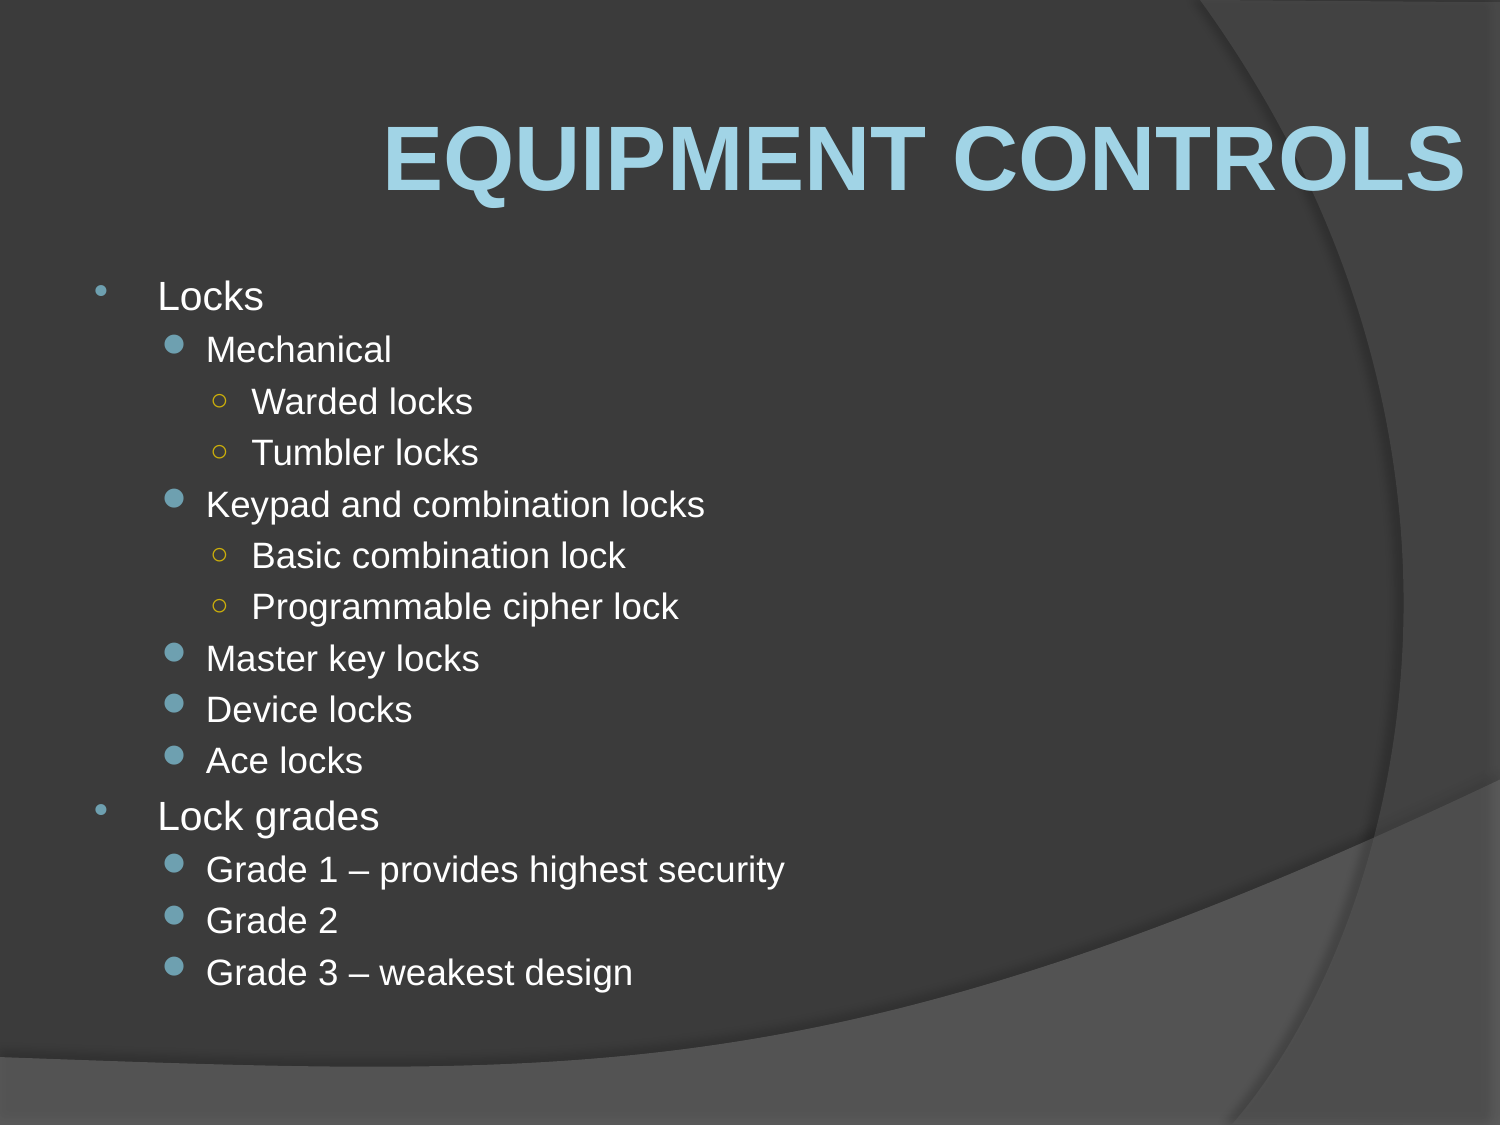

# Equipment Controls
Locks
Mechanical
Warded locks
Tumbler locks
Keypad and combination locks
Basic combination lock
Programmable cipher lock
Master key locks
Device locks
Ace locks
Lock grades
Grade 1 – provides highest security
Grade 2
Grade 3 – weakest design